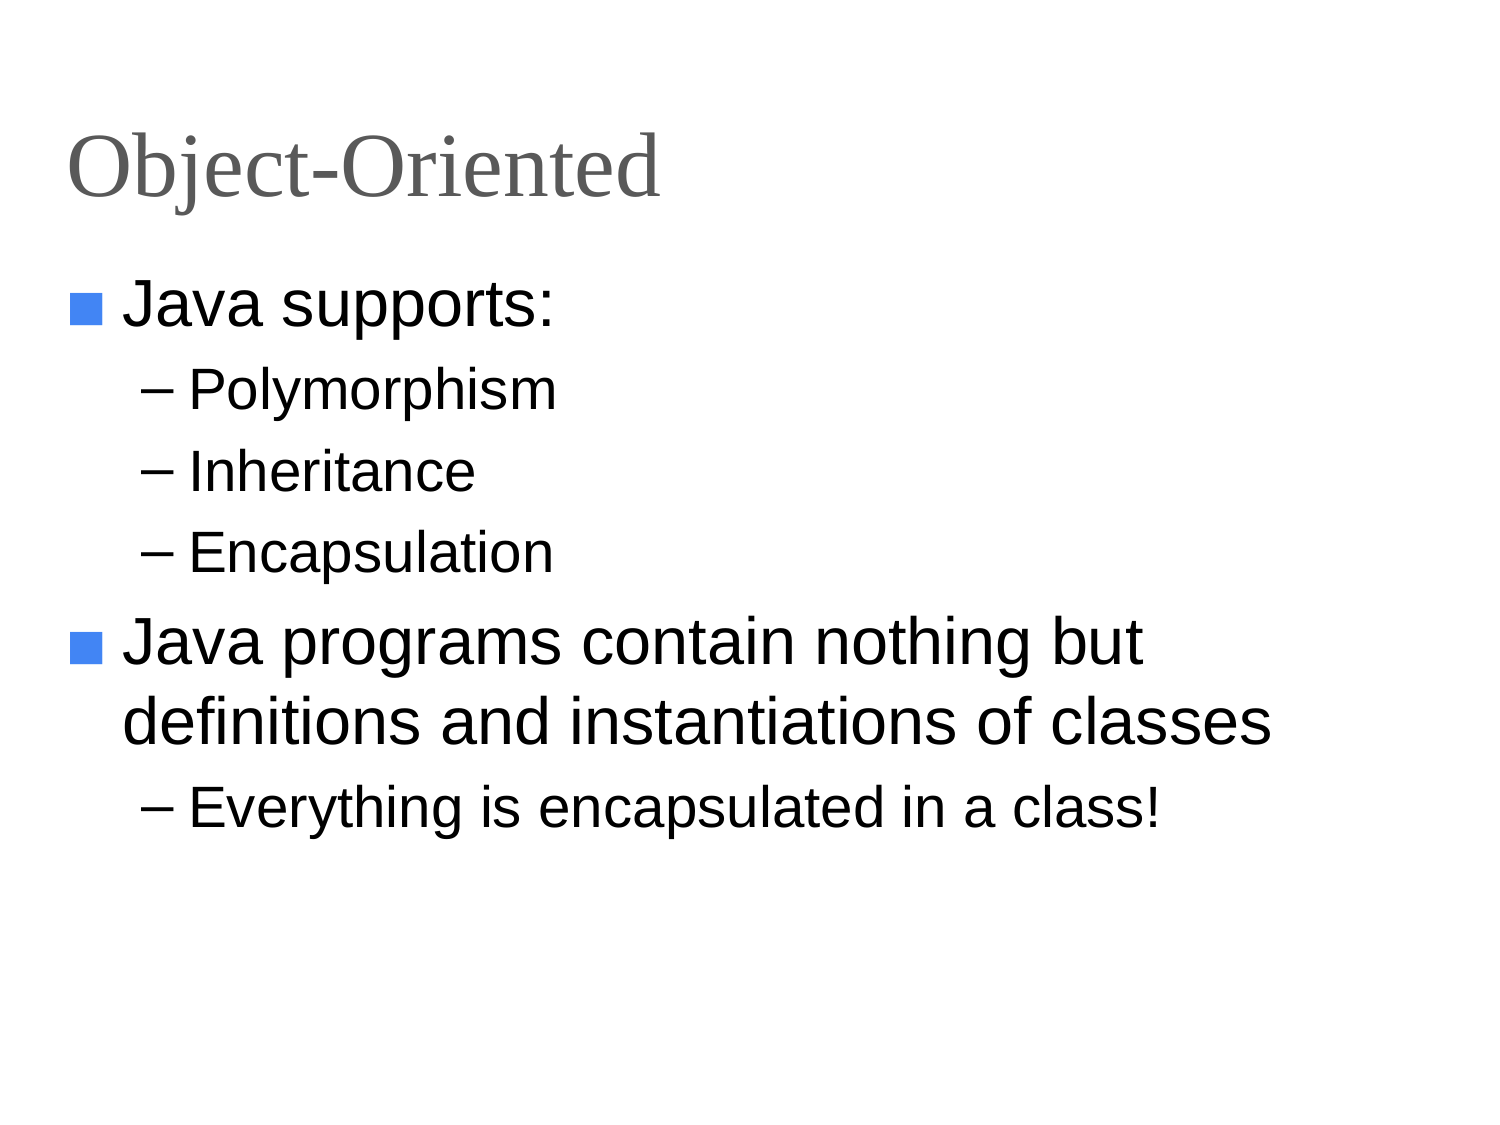

# Object-Oriented
Java supports:
Polymorphism
Inheritance
Encapsulation
Java programs contain nothing but definitions and instantiations of classes
Everything is encapsulated in a class!